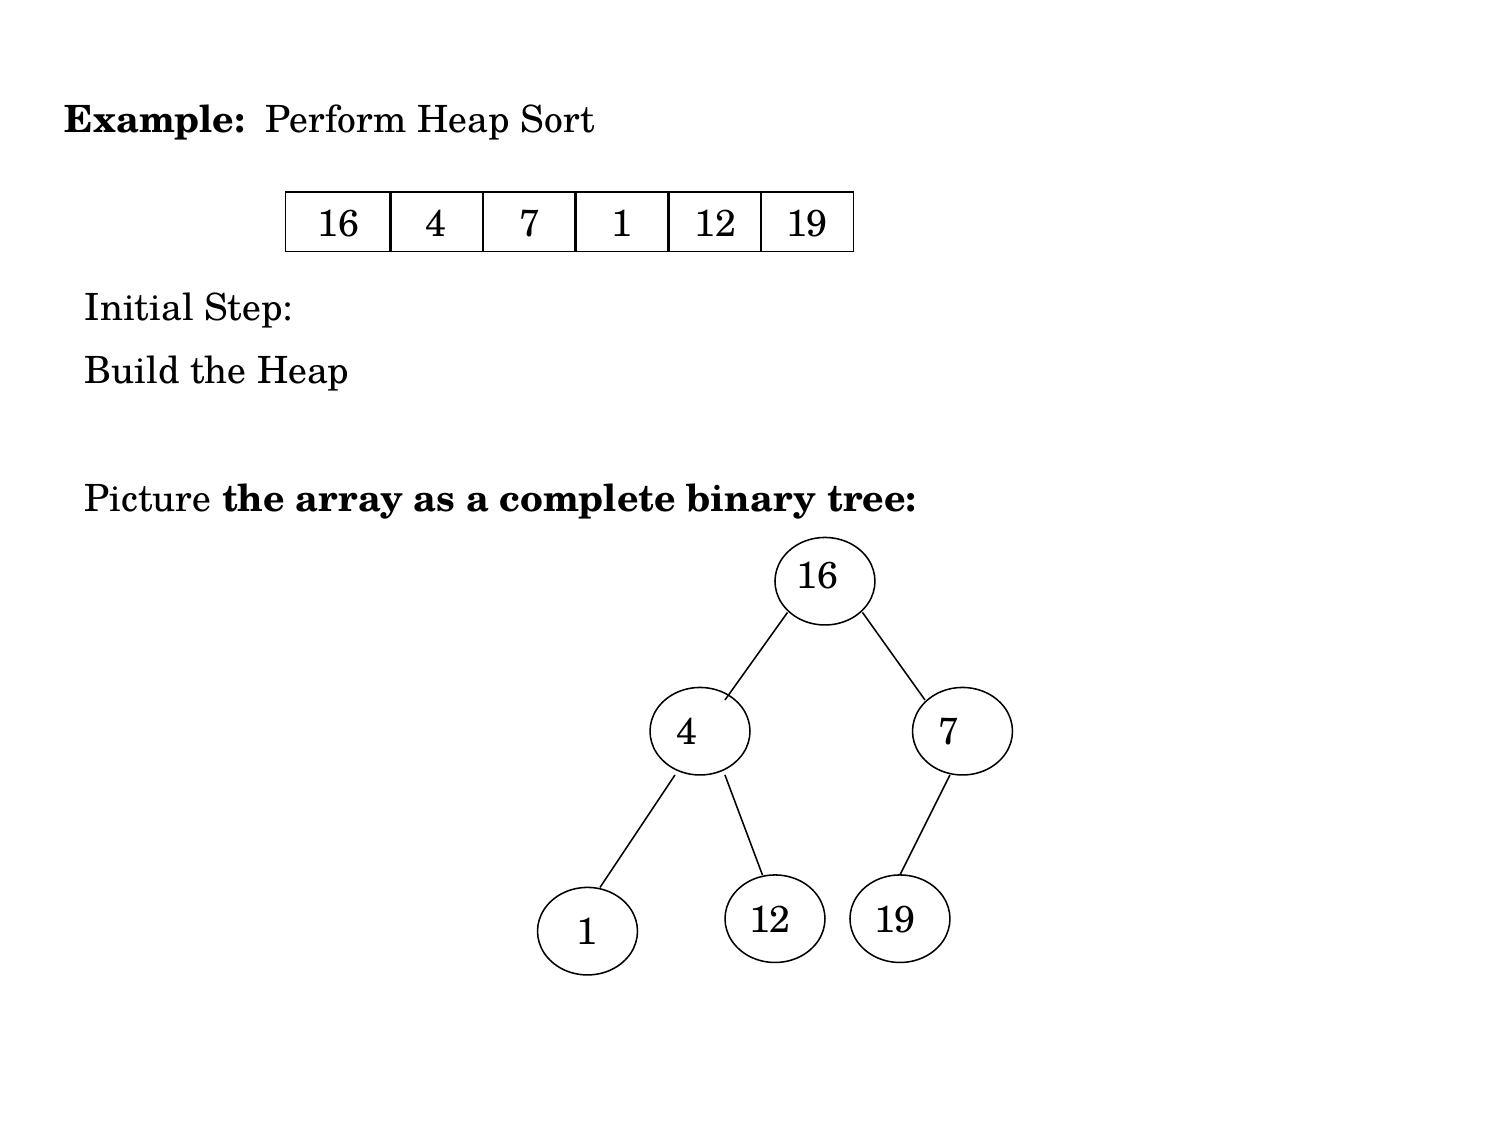

Example:  Perform Heap Sort
16
4
7
1
12
19
Initial Step:
Build the Heap

Picture the array as a complete binary tree:

16

4
7

12
19
1